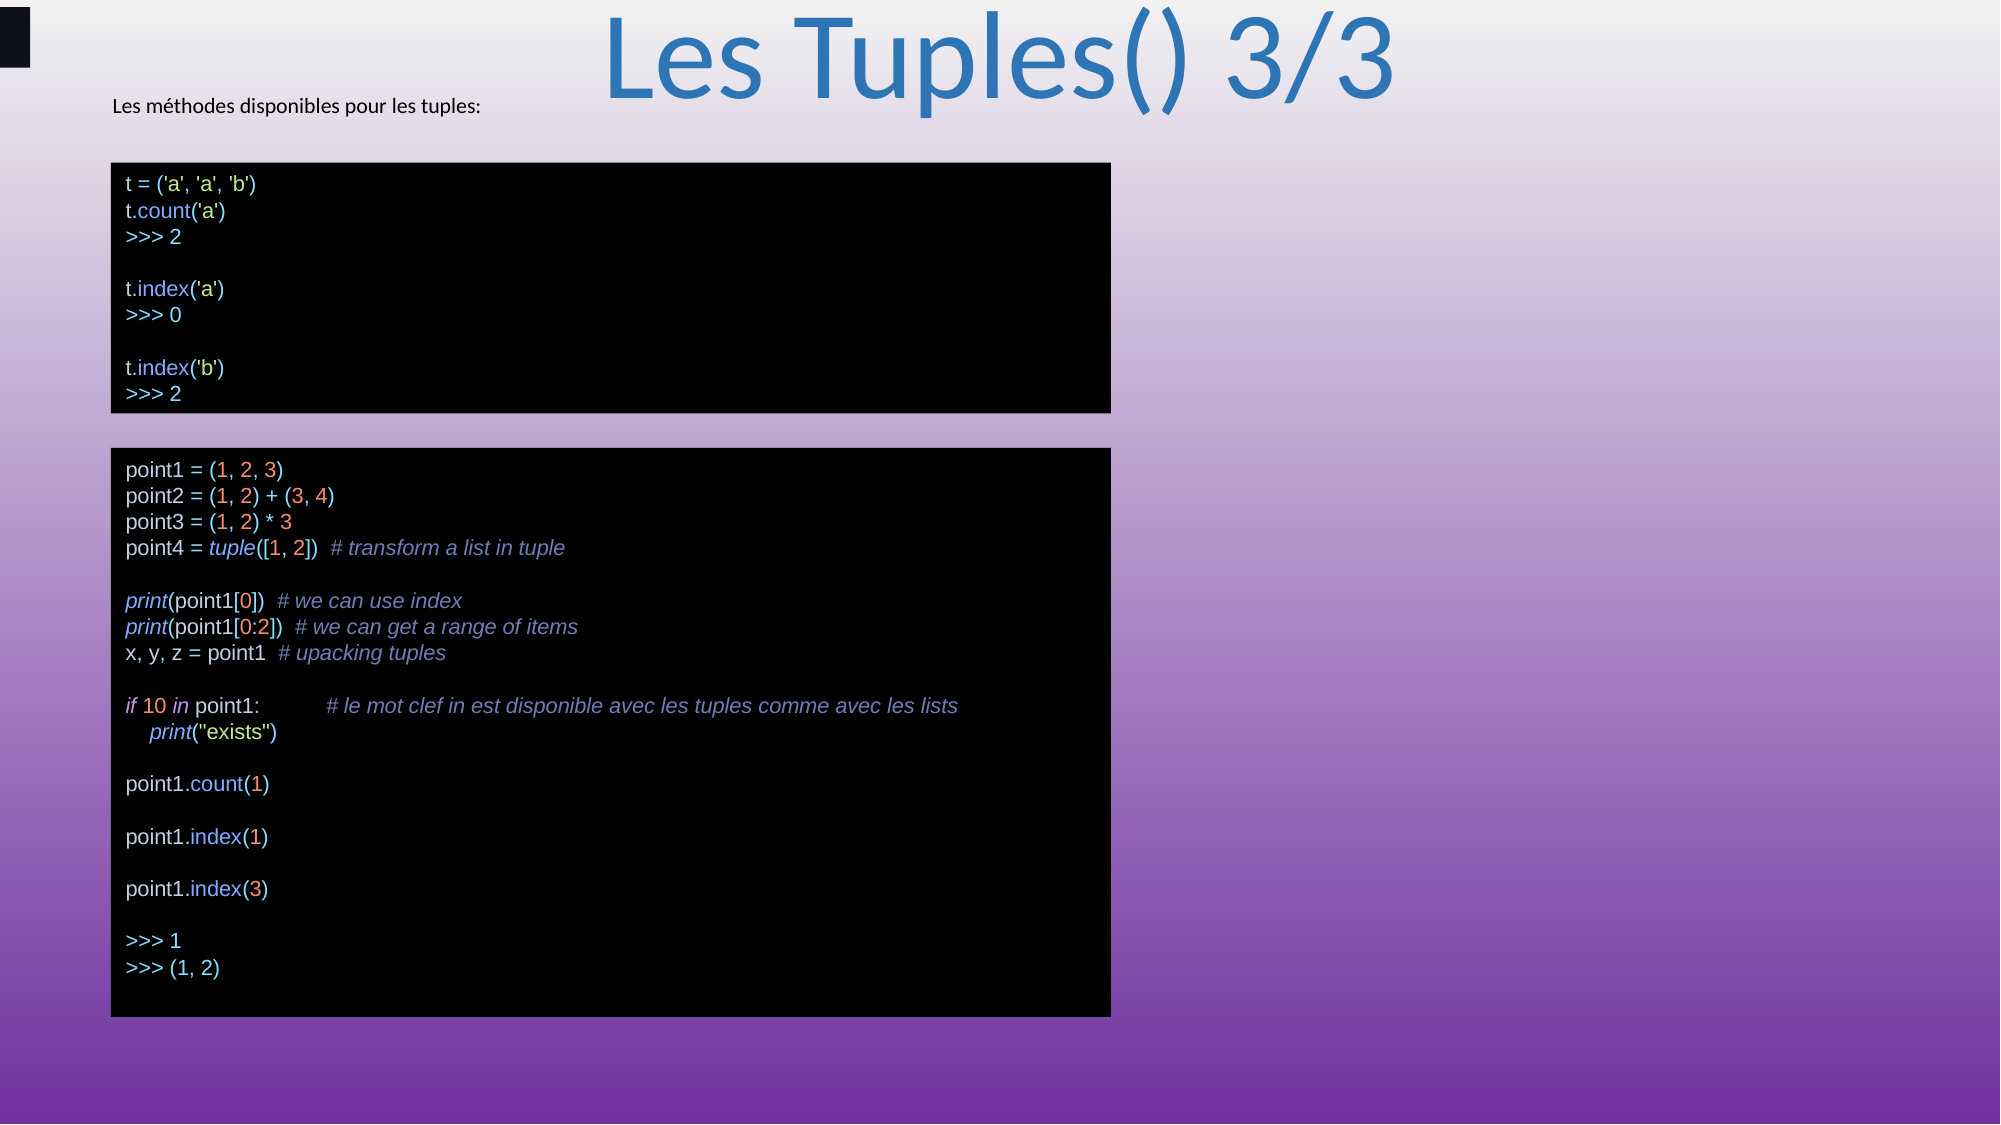

# Les Tuples() 3/3

Les méthodes disponibles pour les tuples:
t = ('a', 'a', 'b')
t.count('a')
>>> 2
t.index('a')
>>> 0
t.index('b')
>>> 2
point1 = (1, 2, 3)
point2 = (1, 2) + (3, 4)
point3 = (1, 2) * 3
point4 = tuple([1, 2])  # transform a list in tuple
print(point1[0])  # we can use index
print(point1[0:2])  # we can get a range of items
x, y, z = point1  # upacking tuples
if 10 in point1:           # le mot clef in est disponible avec les tuples comme avec les lists
    print("exists")
point1.count(1)
point1.index(1)
point1.index(3)

>>> 1
>>> (1, 2)

Unpacking un tuple

107